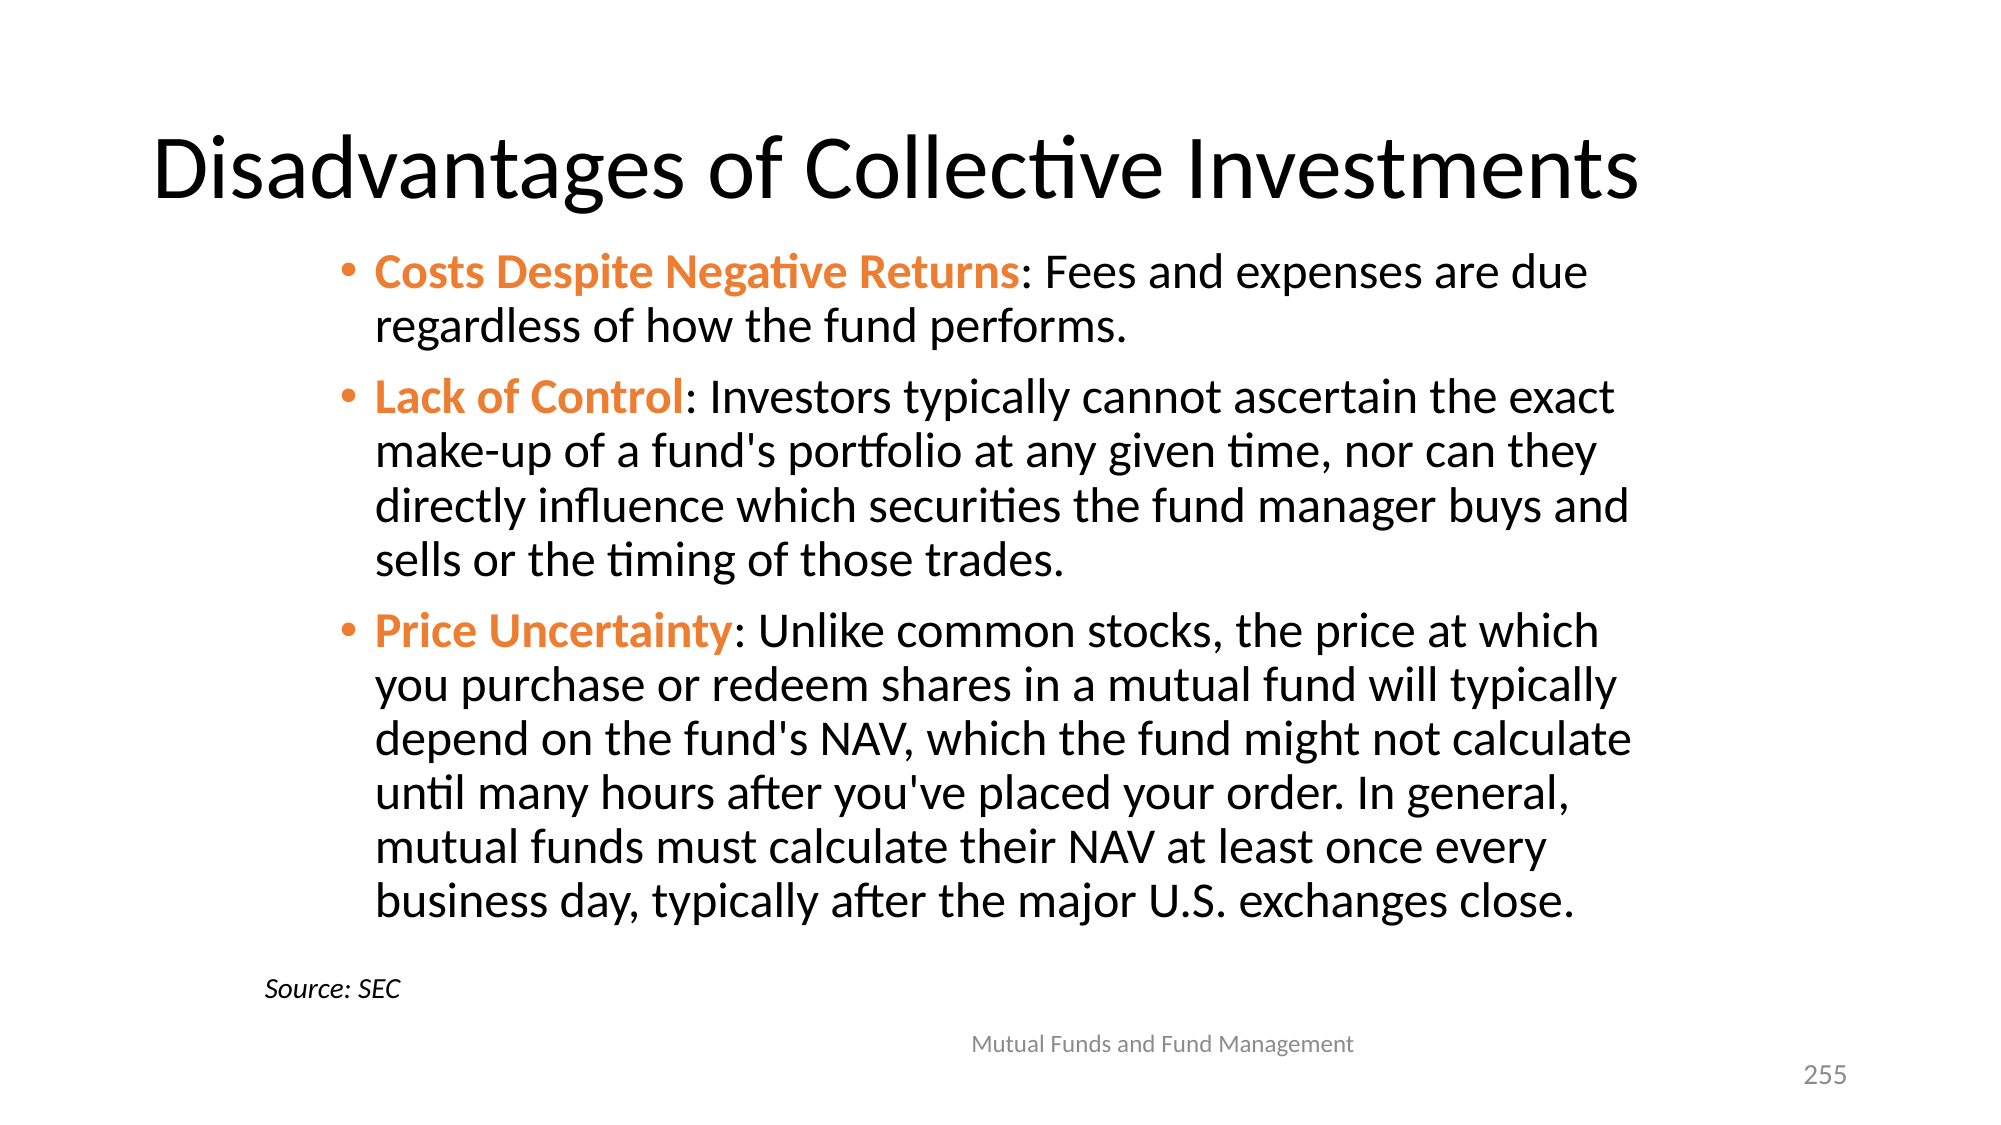

# Disadvantages of Collective Investments
Costs Despite Negative Returns: Fees and expenses are due regardless of how the fund performs.
Lack of Control: Investors typically cannot ascertain the exact make-up of a fund's portfolio at any given time, nor can they directly influence which securities the fund manager buys and sells or the timing of those trades.
Price Uncertainty: Unlike common stocks, the price at which you purchase or redeem shares in a mutual fund will typically depend on the fund's NAV, which the fund might not calculate until many hours after you've placed your order. In general, mutual funds must calculate their NAV at least once every business day, typically after the major U.S. exchanges close.
Source: SEC
Mutual Funds and Fund Management
255